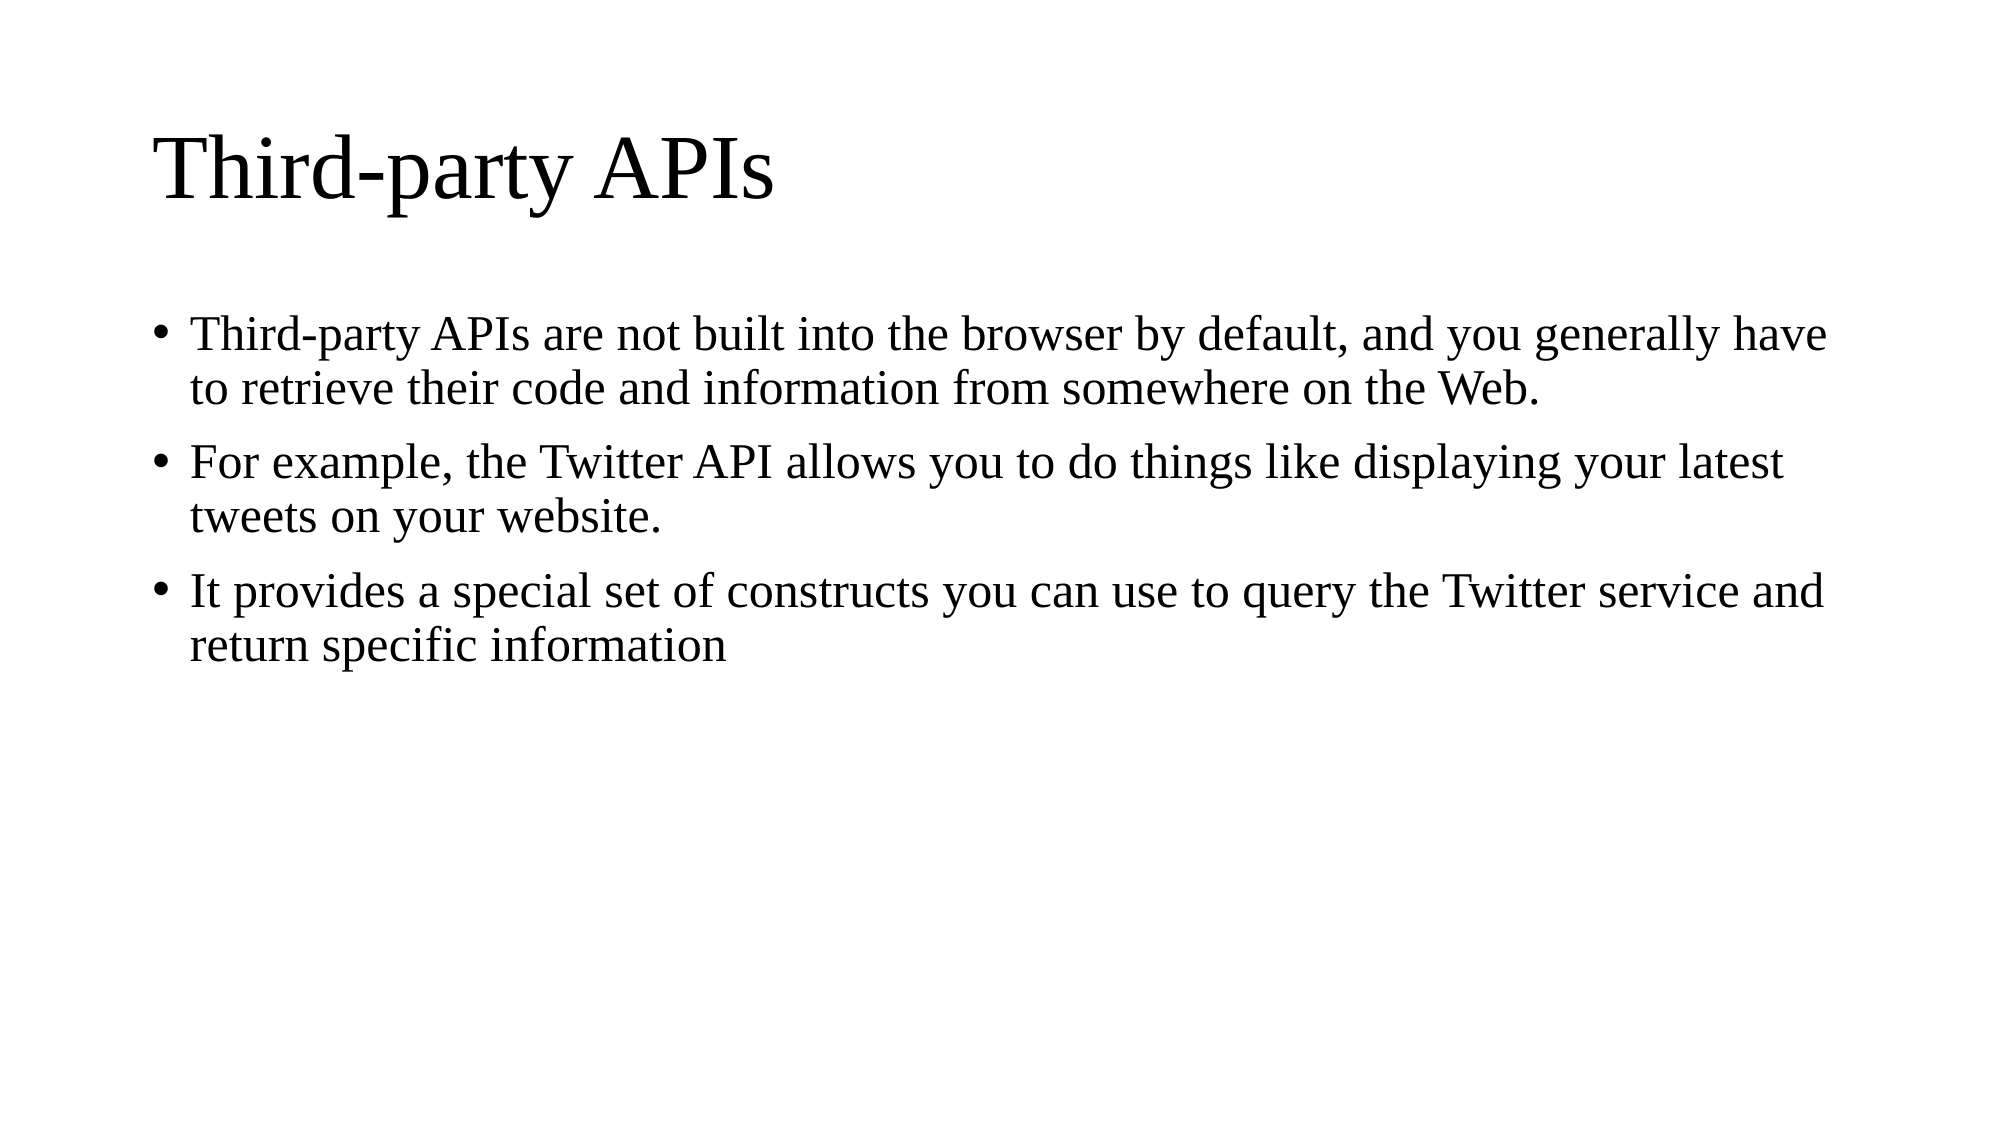

# Third-party APIs
Third-party APIs are not built into the browser by default, and you generally have to retrieve their code and information from somewhere on the Web.
For example, the Twitter API allows you to do things like displaying your latest tweets on your website.
It provides a special set of constructs you can use to query the Twitter service and return specific information